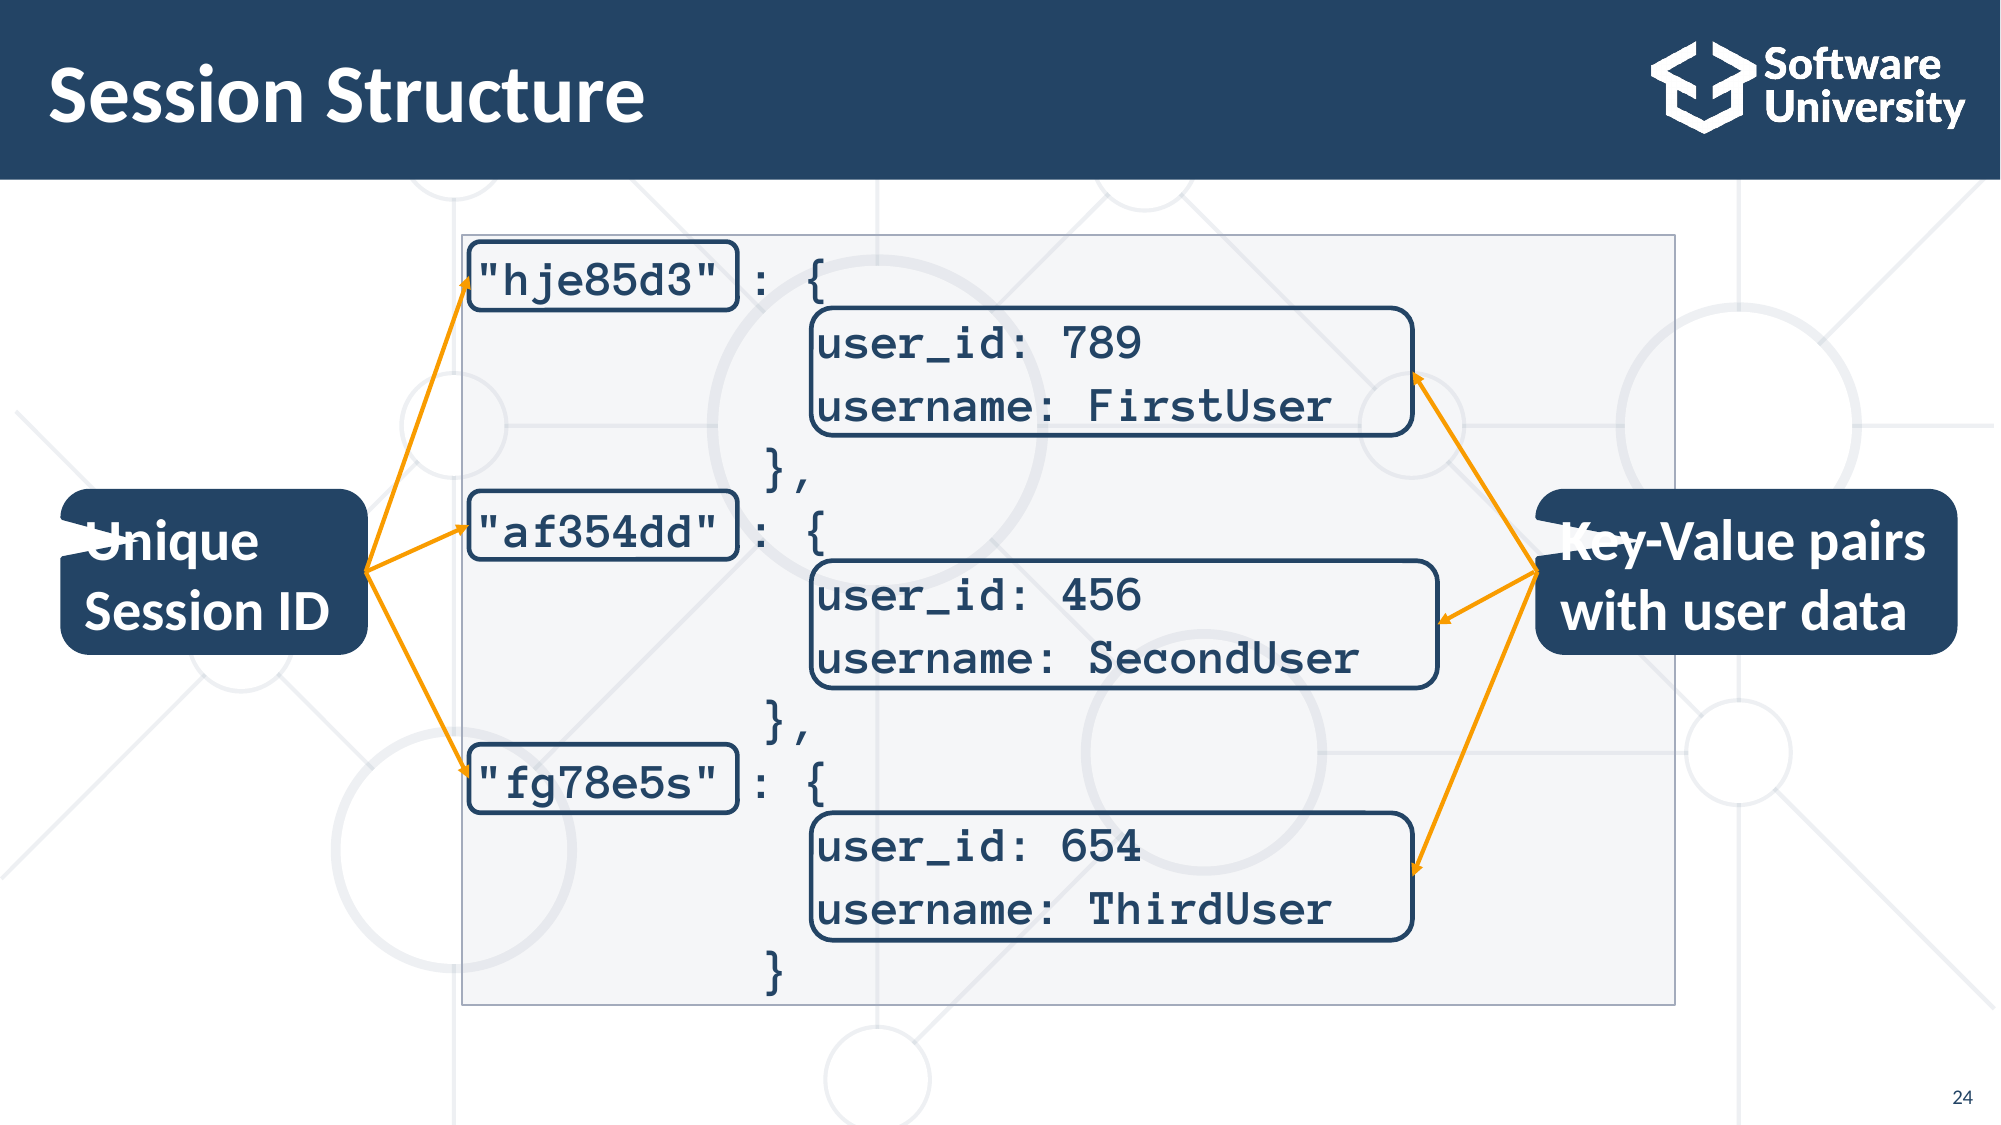

# Session Structure
"hje85d3" : {
	       user_id: 789
	       username: FirstUser
	     },
"af354dd" : {
	       user_id: 456
	       username: SecondUser
	     },
"fg78e5s" : {
	       user_id: 654
	       username: ThirdUser
	     }

Unique
Session ID

Key-Value pairs with user data

24